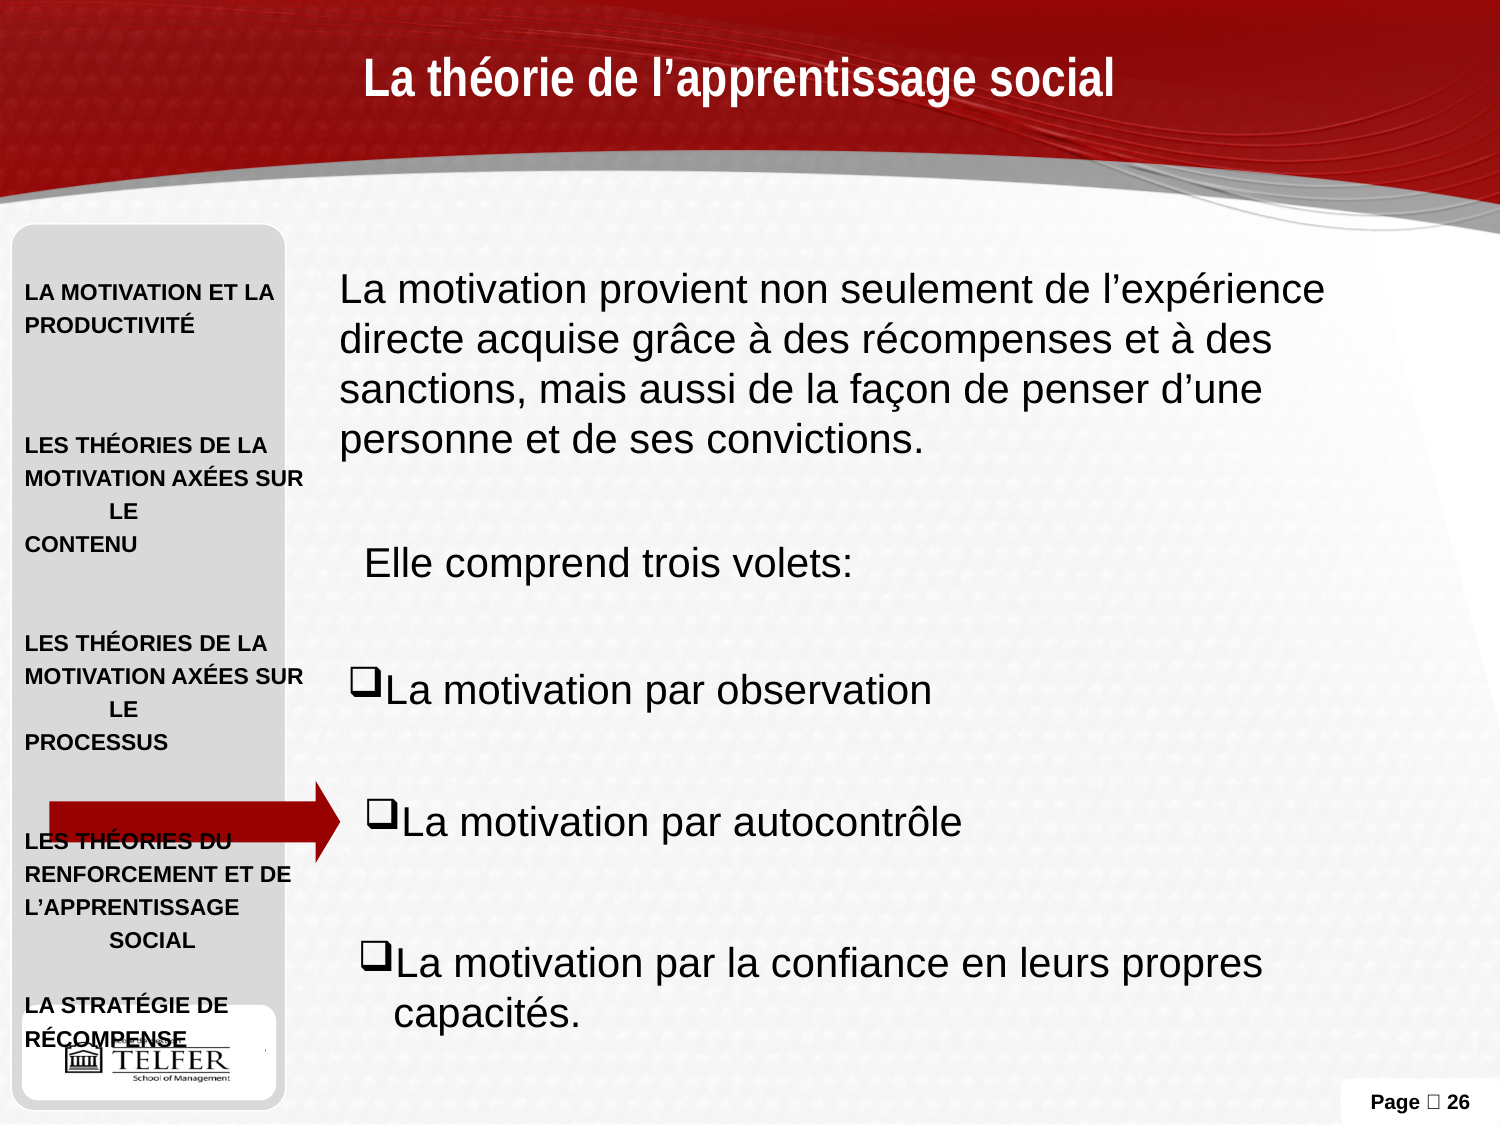

# La théorie de l’apprentissage social

La motivation et la
Productivité

Les théories de la
motivation axées sur le
contenu

Les théories de la
motivation axées sur le
processus

Les théories du
Renforcement et de
l’apprentissage social

La stratégie de
Récompense

La motivation provient non seulement de l’expérience directe acquise grâce à des récompenses et à des sanctions, mais aussi de la façon de penser d’une personne et de ses convictions.
Elle comprend trois volets:
La motivation par observation

La motivation par autocontrôle
La motivation par la confiance en leurs propres capacités.